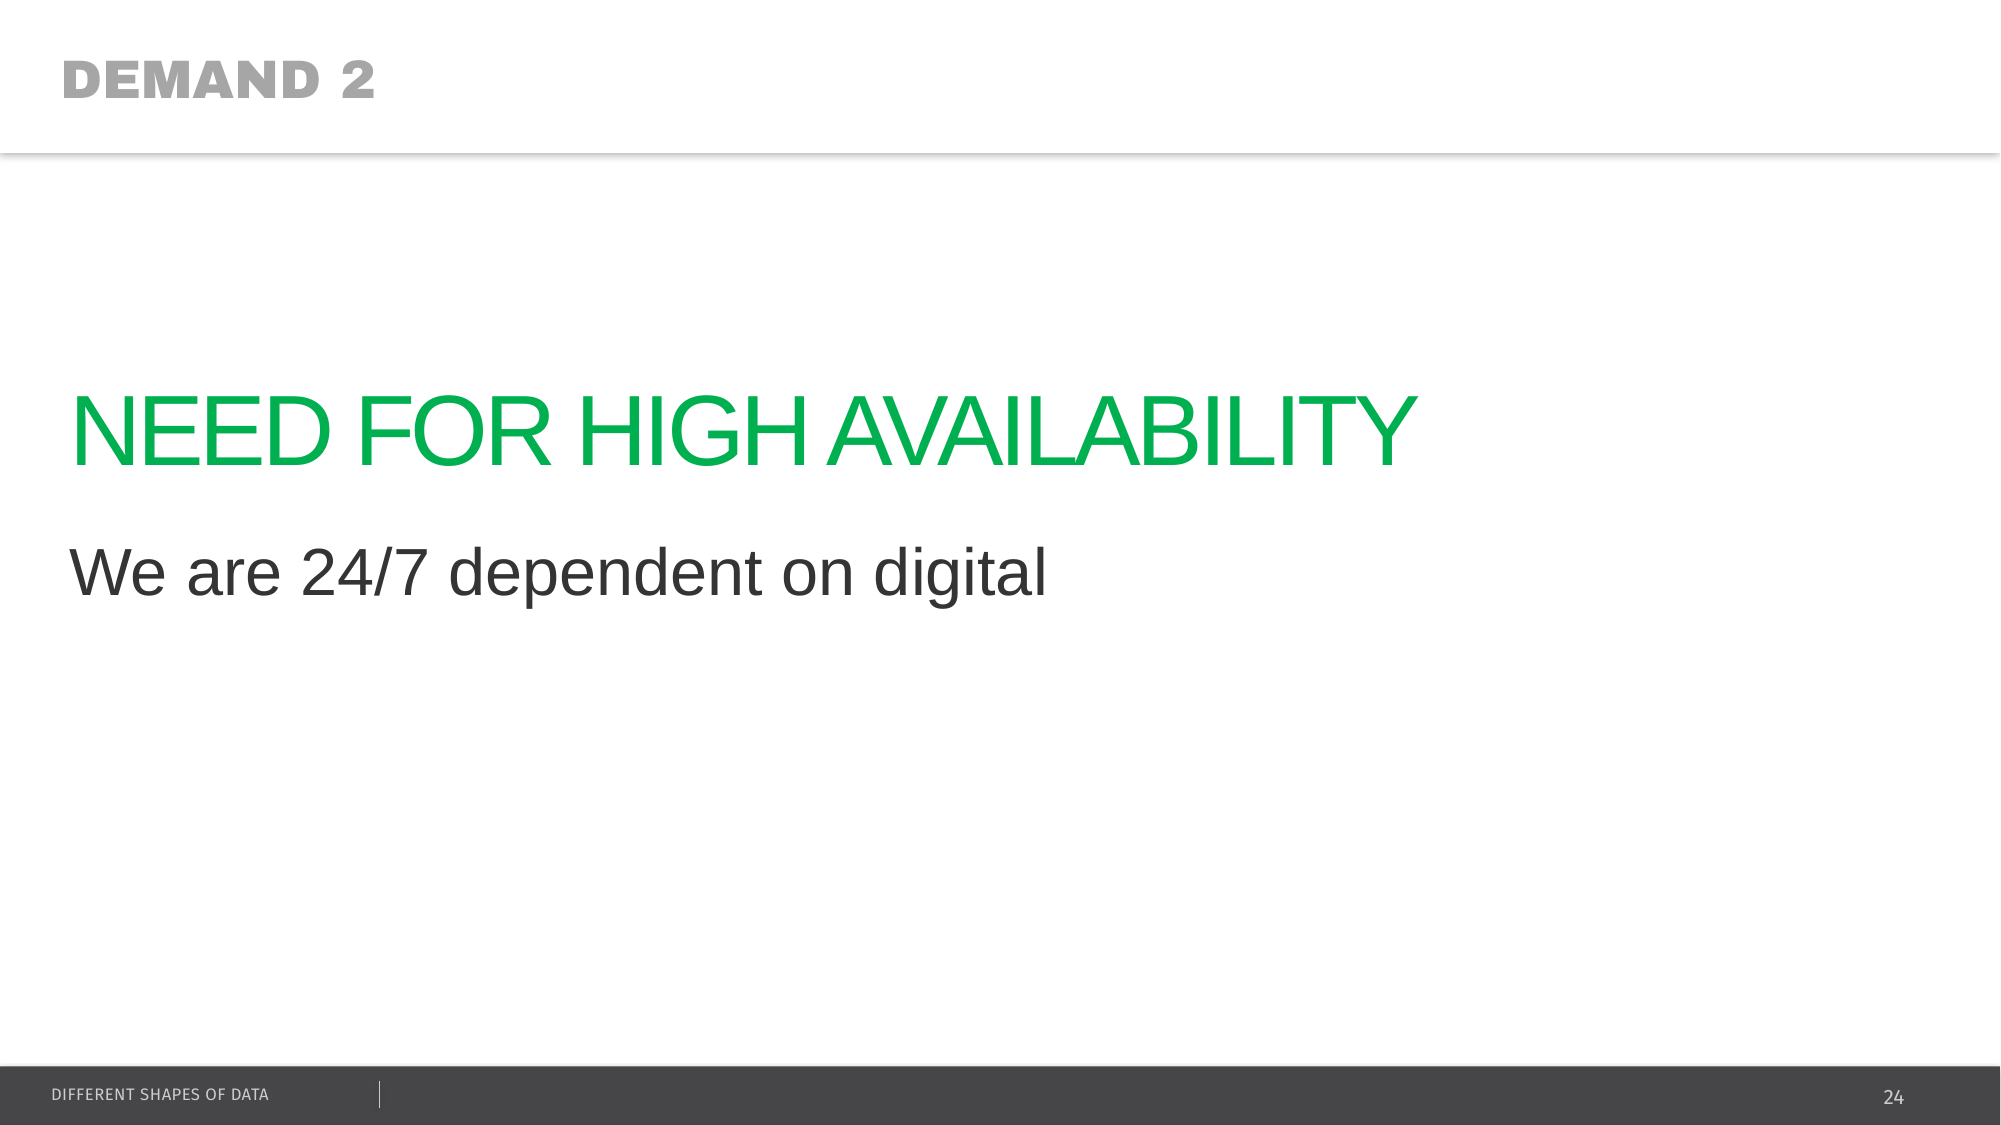

DEMAND 2
NEED FOR HIGH AVAILABILITY

We are 24/7 dependent on digital